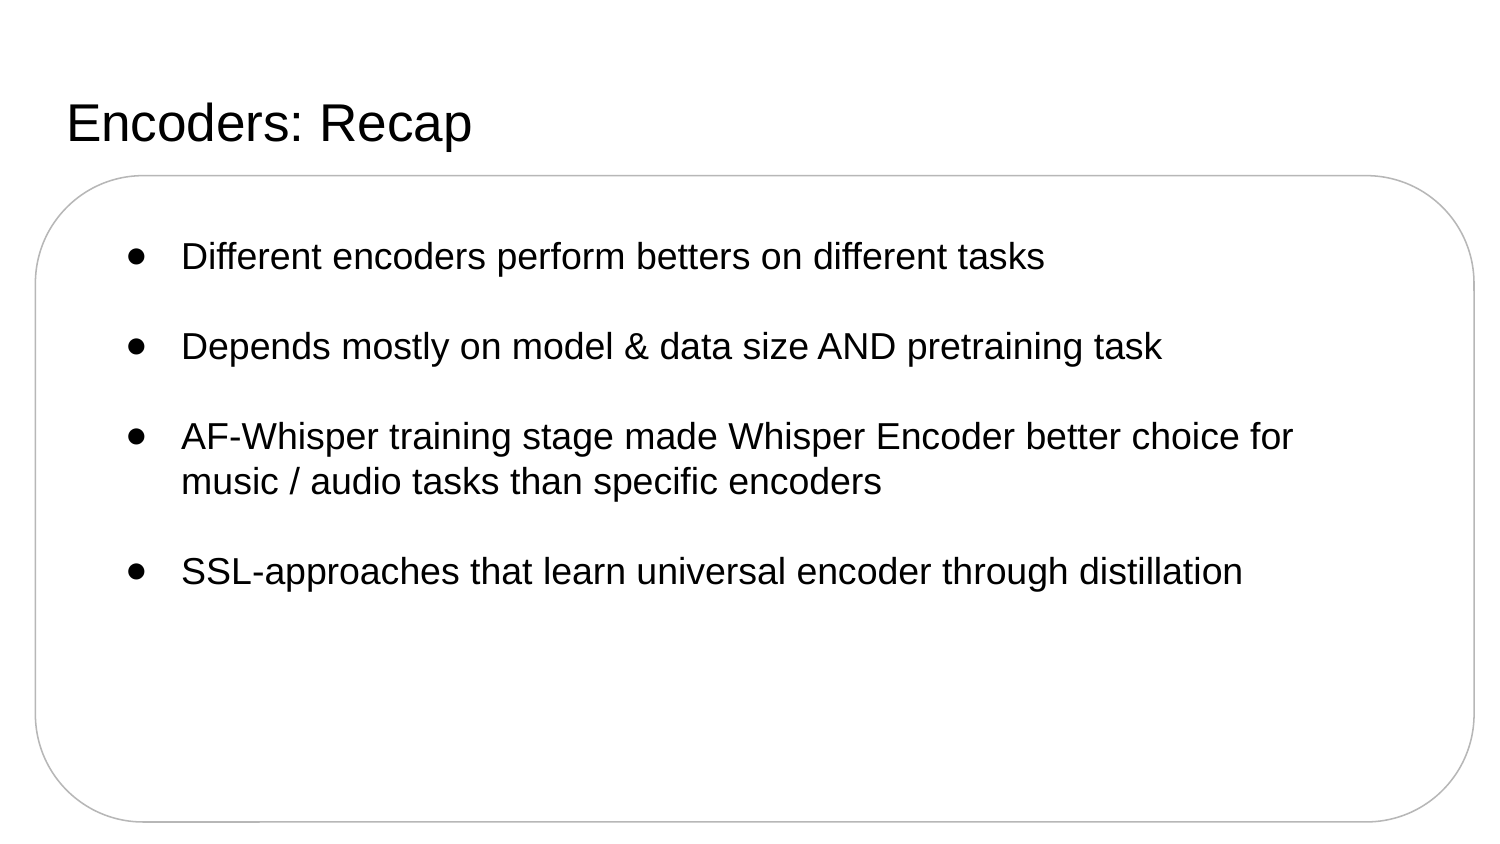

# Encoders: Recap

Different encoders perform betters on different tasks

Depends mostly on model & data size AND pretraining task

AF-Whisper training stage made Whisper Encoder better choice for music / audio tasks than specific encoders

SSL-approaches that learn universal encoder through distillation